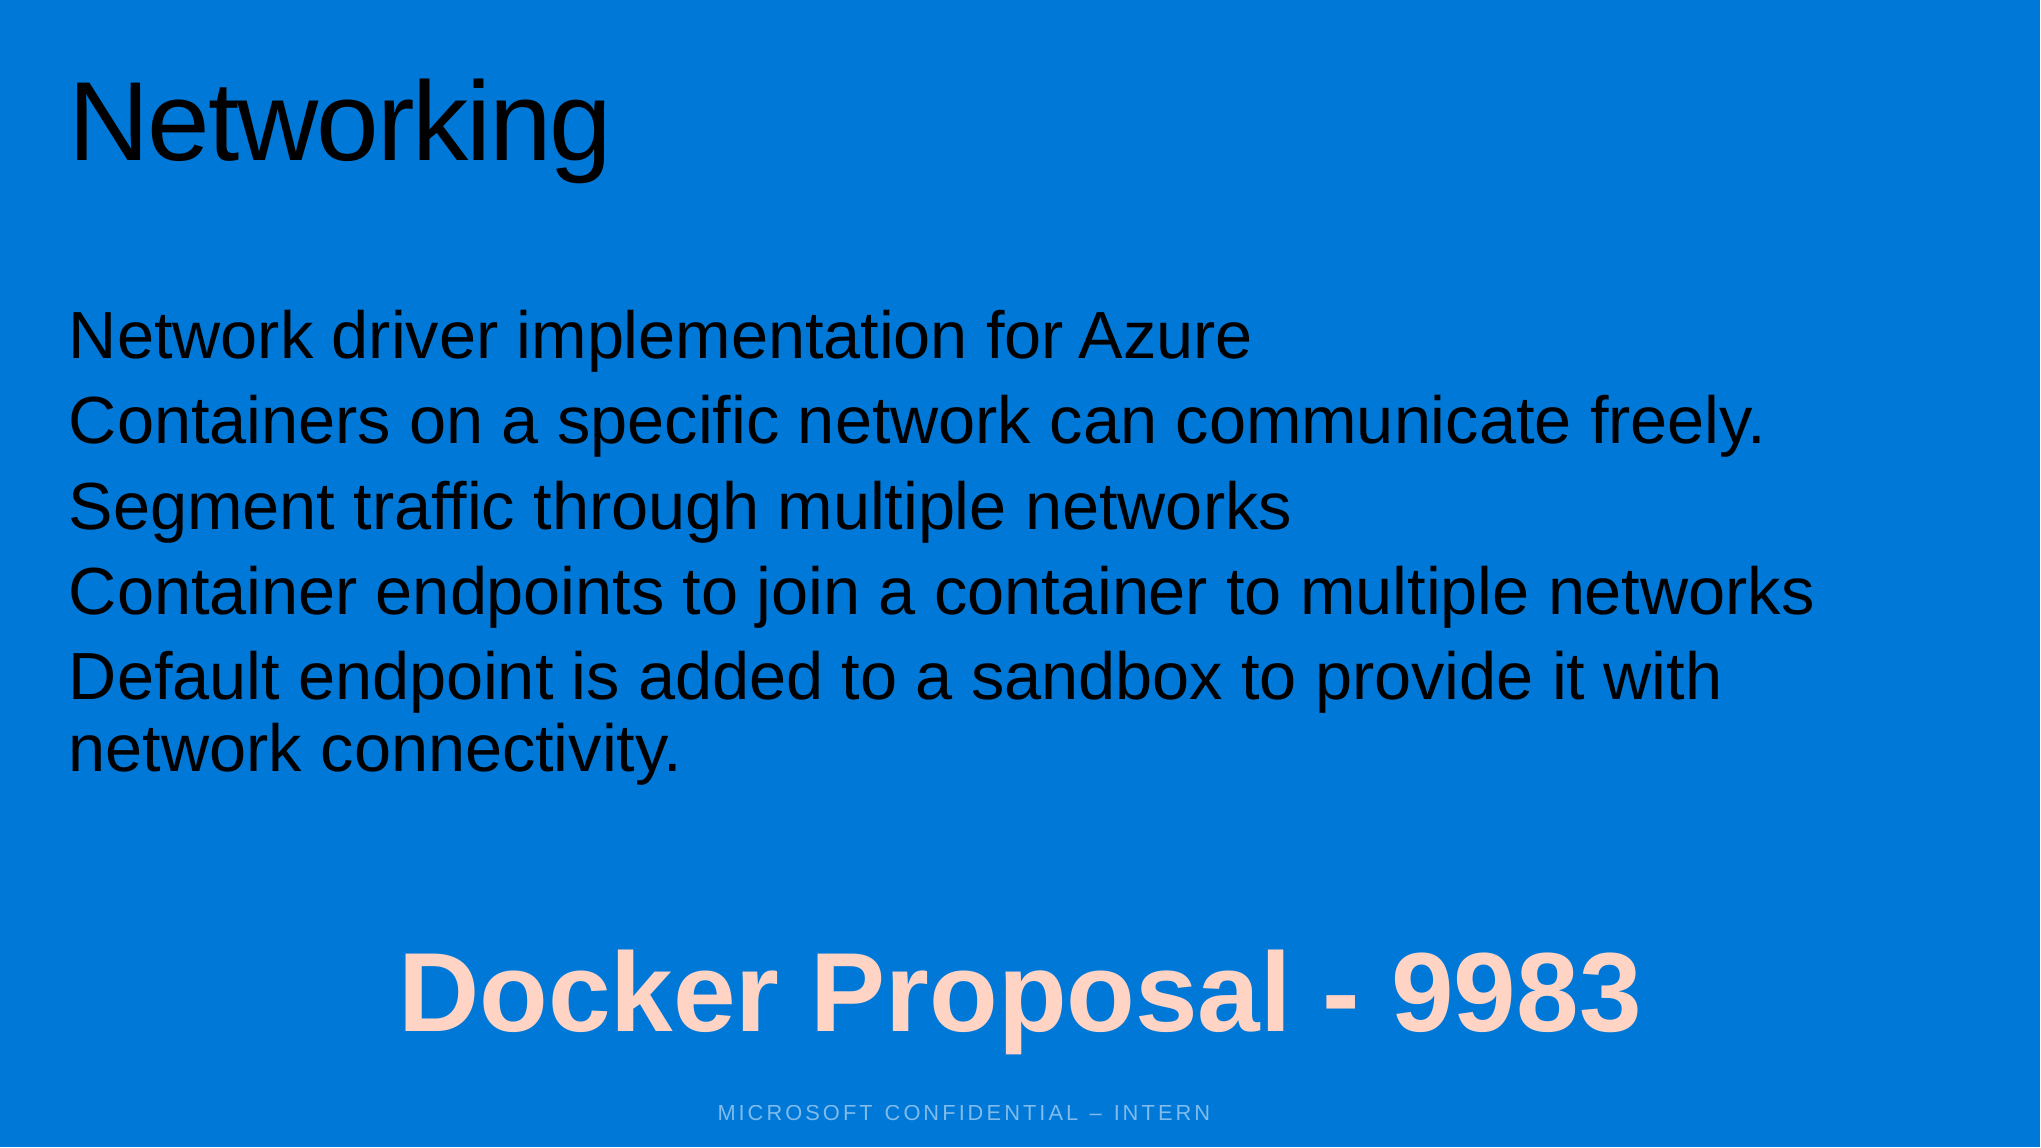

# Networking
Network driver implementation for Azure
Containers on a specific network can communicate freely.
Segment traffic through multiple networks
Container endpoints to join a container to multiple networks
Default endpoint is added to a sandbox to provide it with network connectivity.

Docker Proposal - 9983